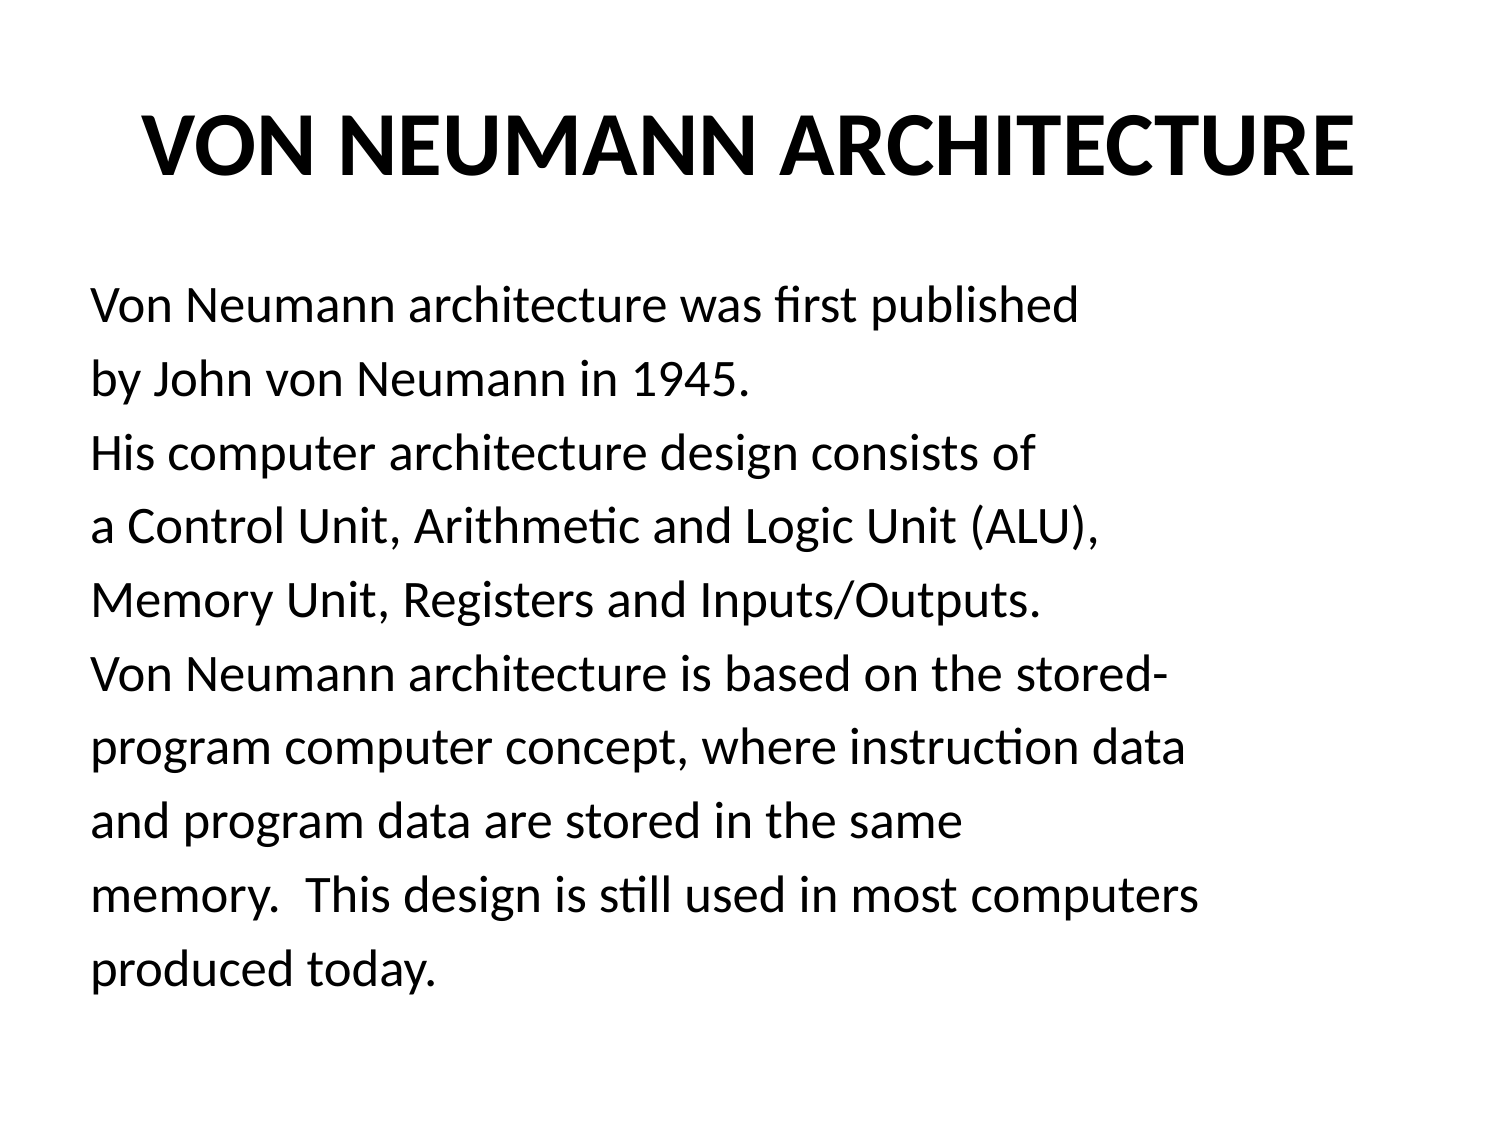

# VON NEUMANN ARCHITECTURE
Von Neumann architecture was first published
by John von Neumann in 1945.
His computer architecture design consists of
a Control Unit, Arithmetic and Logic Unit (ALU),
Memory Unit, Registers and Inputs/Outputs.
Von Neumann architecture is based on the stored-
program computer concept, where instruction data
and program data are stored in the same
memory.  This design is still used in most computers
produced today.